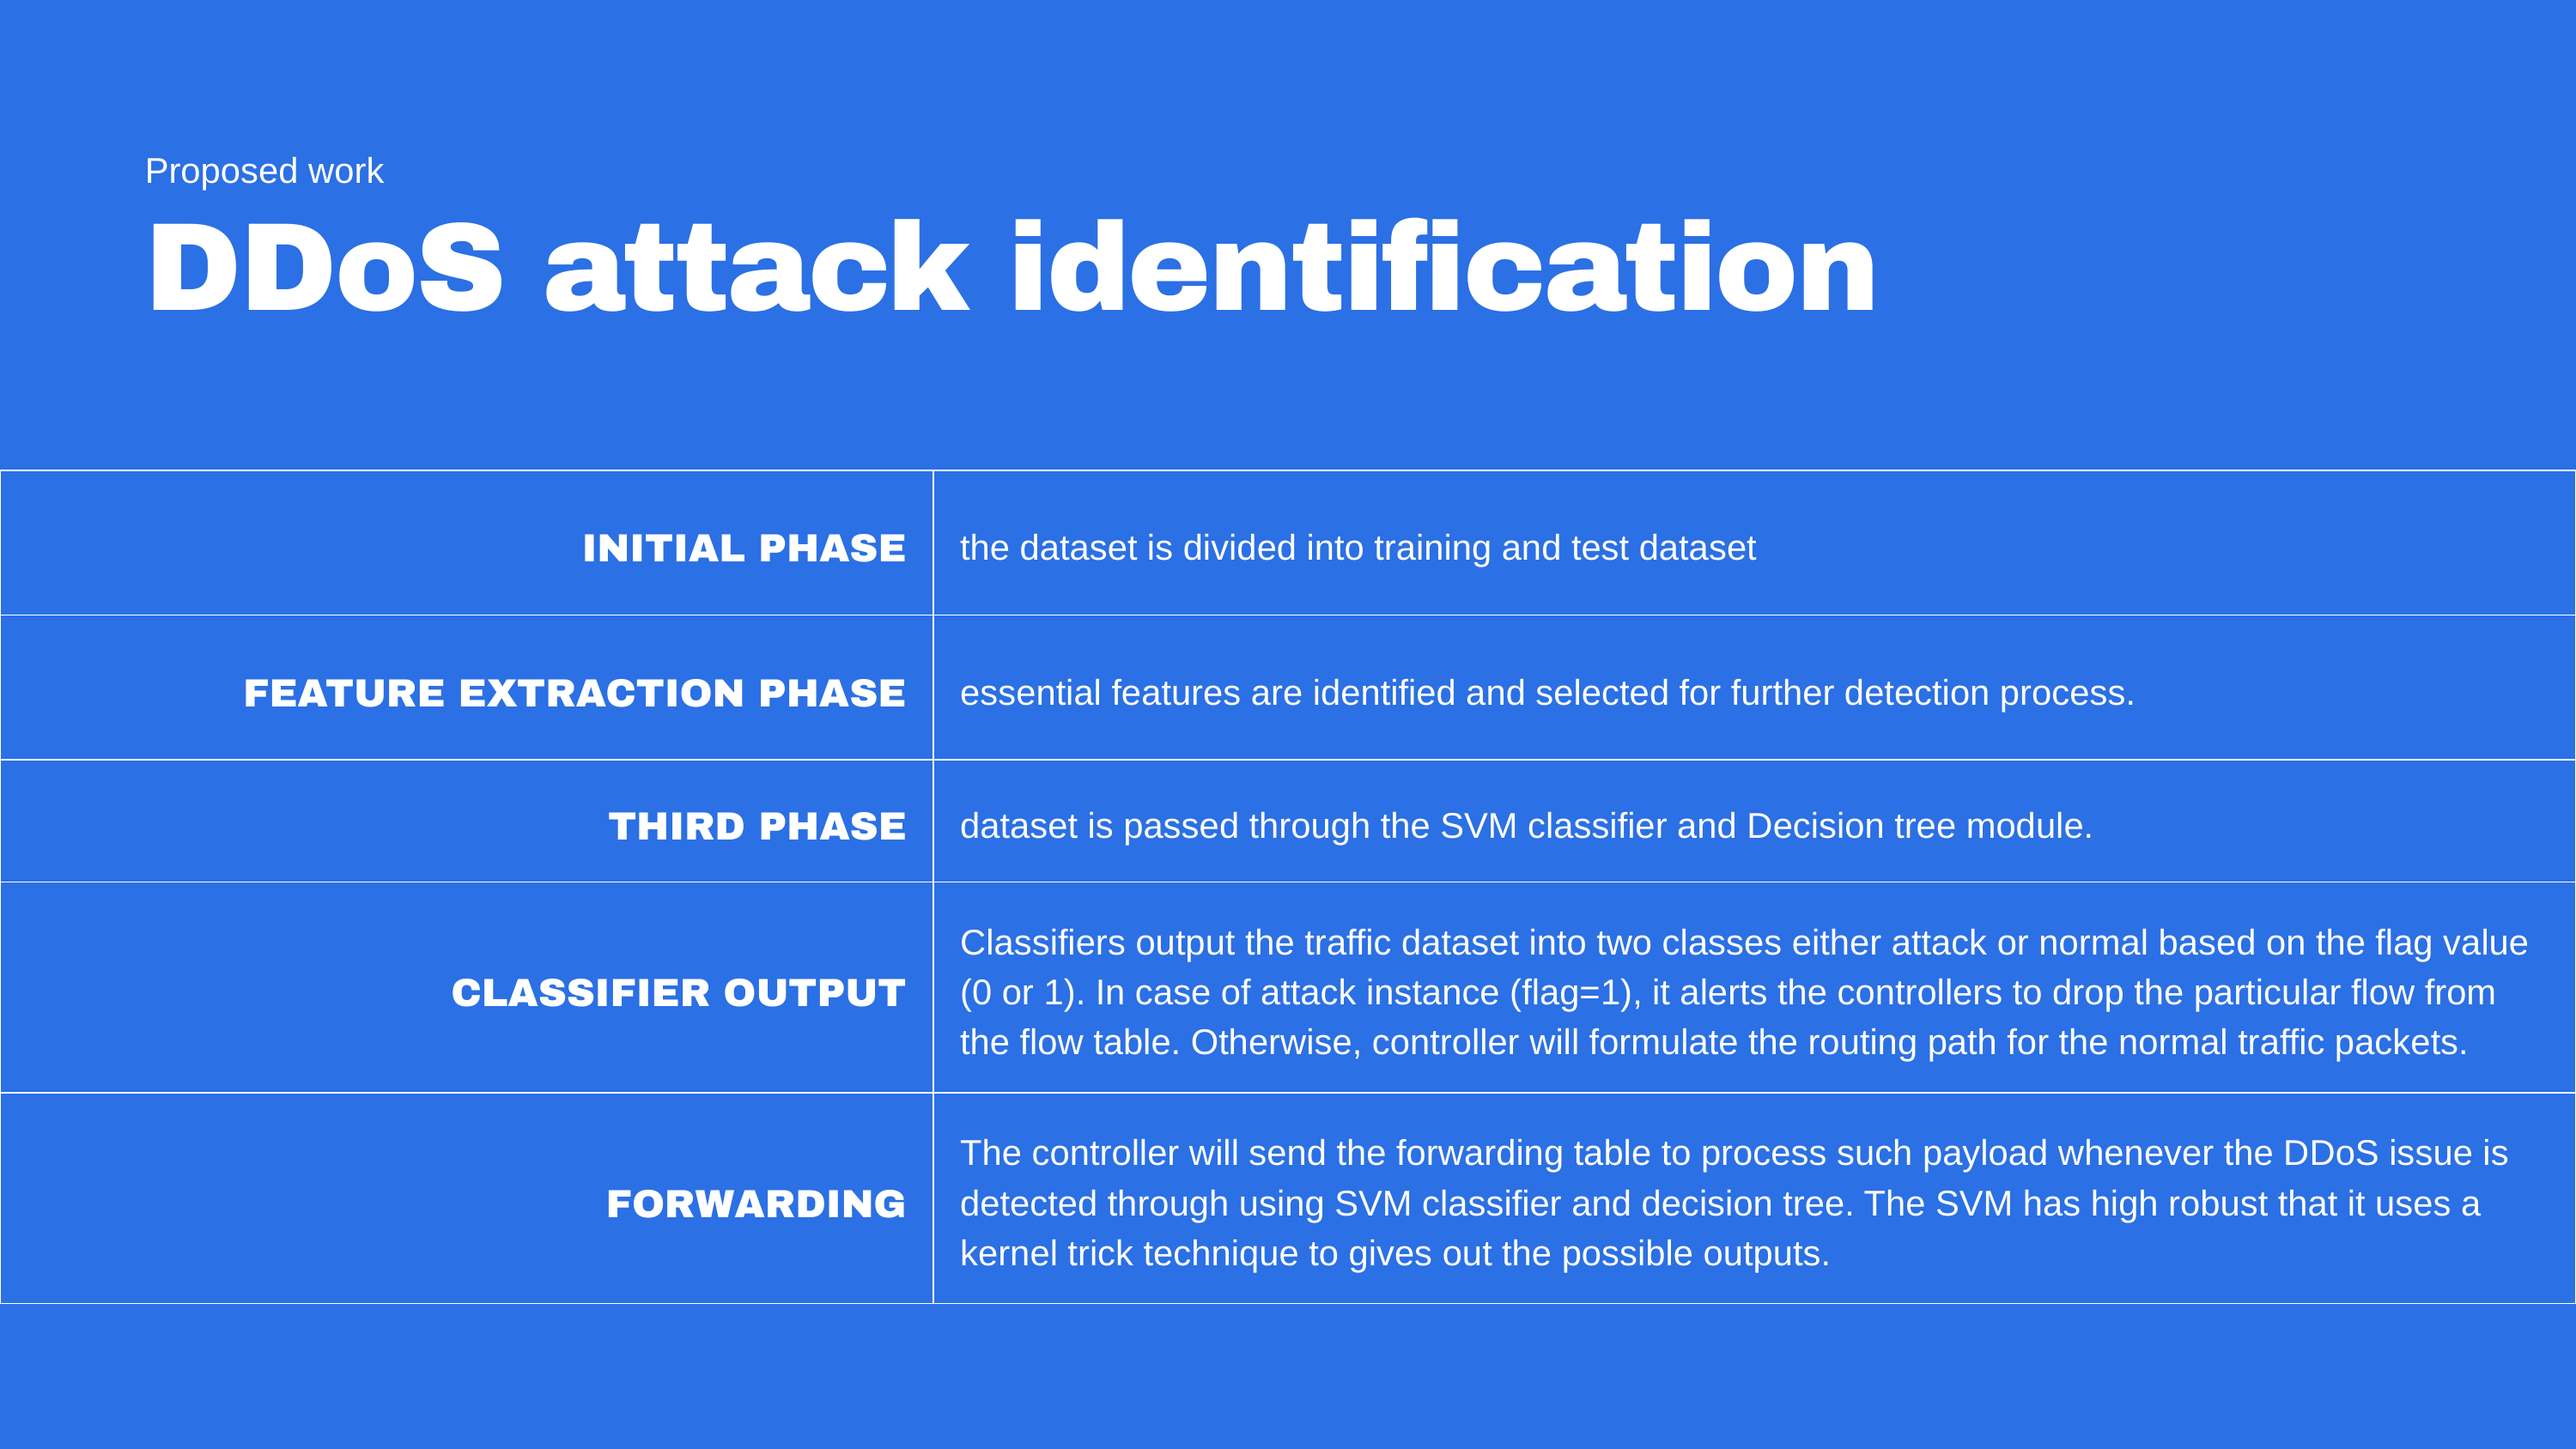

Proposed work
DDoS attack identification
| INITIAL PHASE | the dataset is divided into training and test dataset |
| --- | --- |
| FEATURE EXTRACTION PHASE | essential features are identified and selected for further detection process. |
| THIRD PHASE | dataset is passed through the SVM classifier and Decision tree module. |
| CLASSIFIER OUTPUT | Classifiers output the traffic dataset into two classes either attack or normal based on the flag value (0 or 1). In case of attack instance (flag=1), it alerts the controllers to drop the particular flow from the flow table. Otherwise, controller will formulate the routing path for the normal traffic packets. |
| FORWARDING | The controller will send the forwarding table to process such payload whenever the DDoS issue is detected through using SVM classifier and decision tree. The SVM has high robust that it uses a kernel trick technique to gives out the possible outputs. |